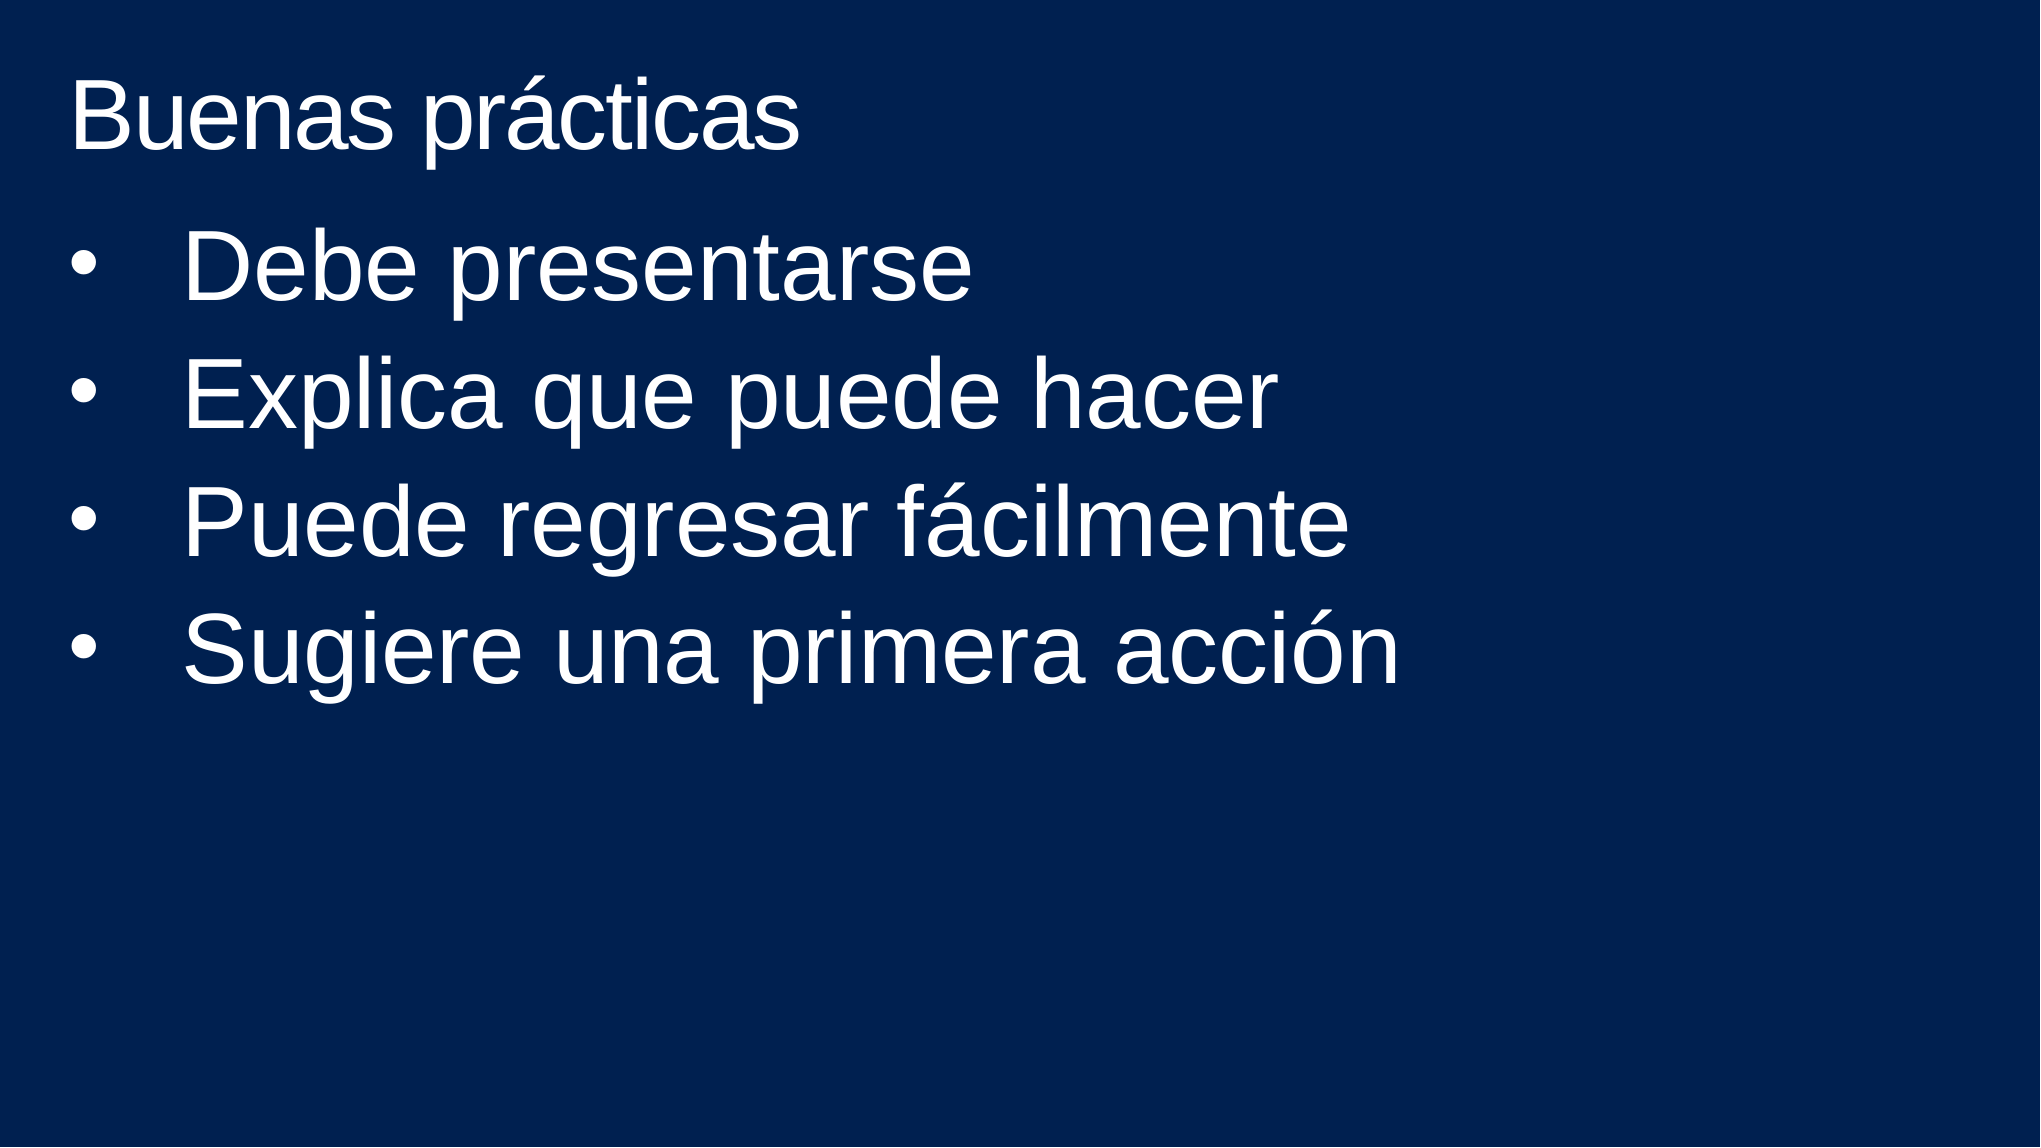

# Buenas prácticas
Debe presentarse
Explica que puede hacer
Puede regresar fácilmente
Sugiere una primera acción